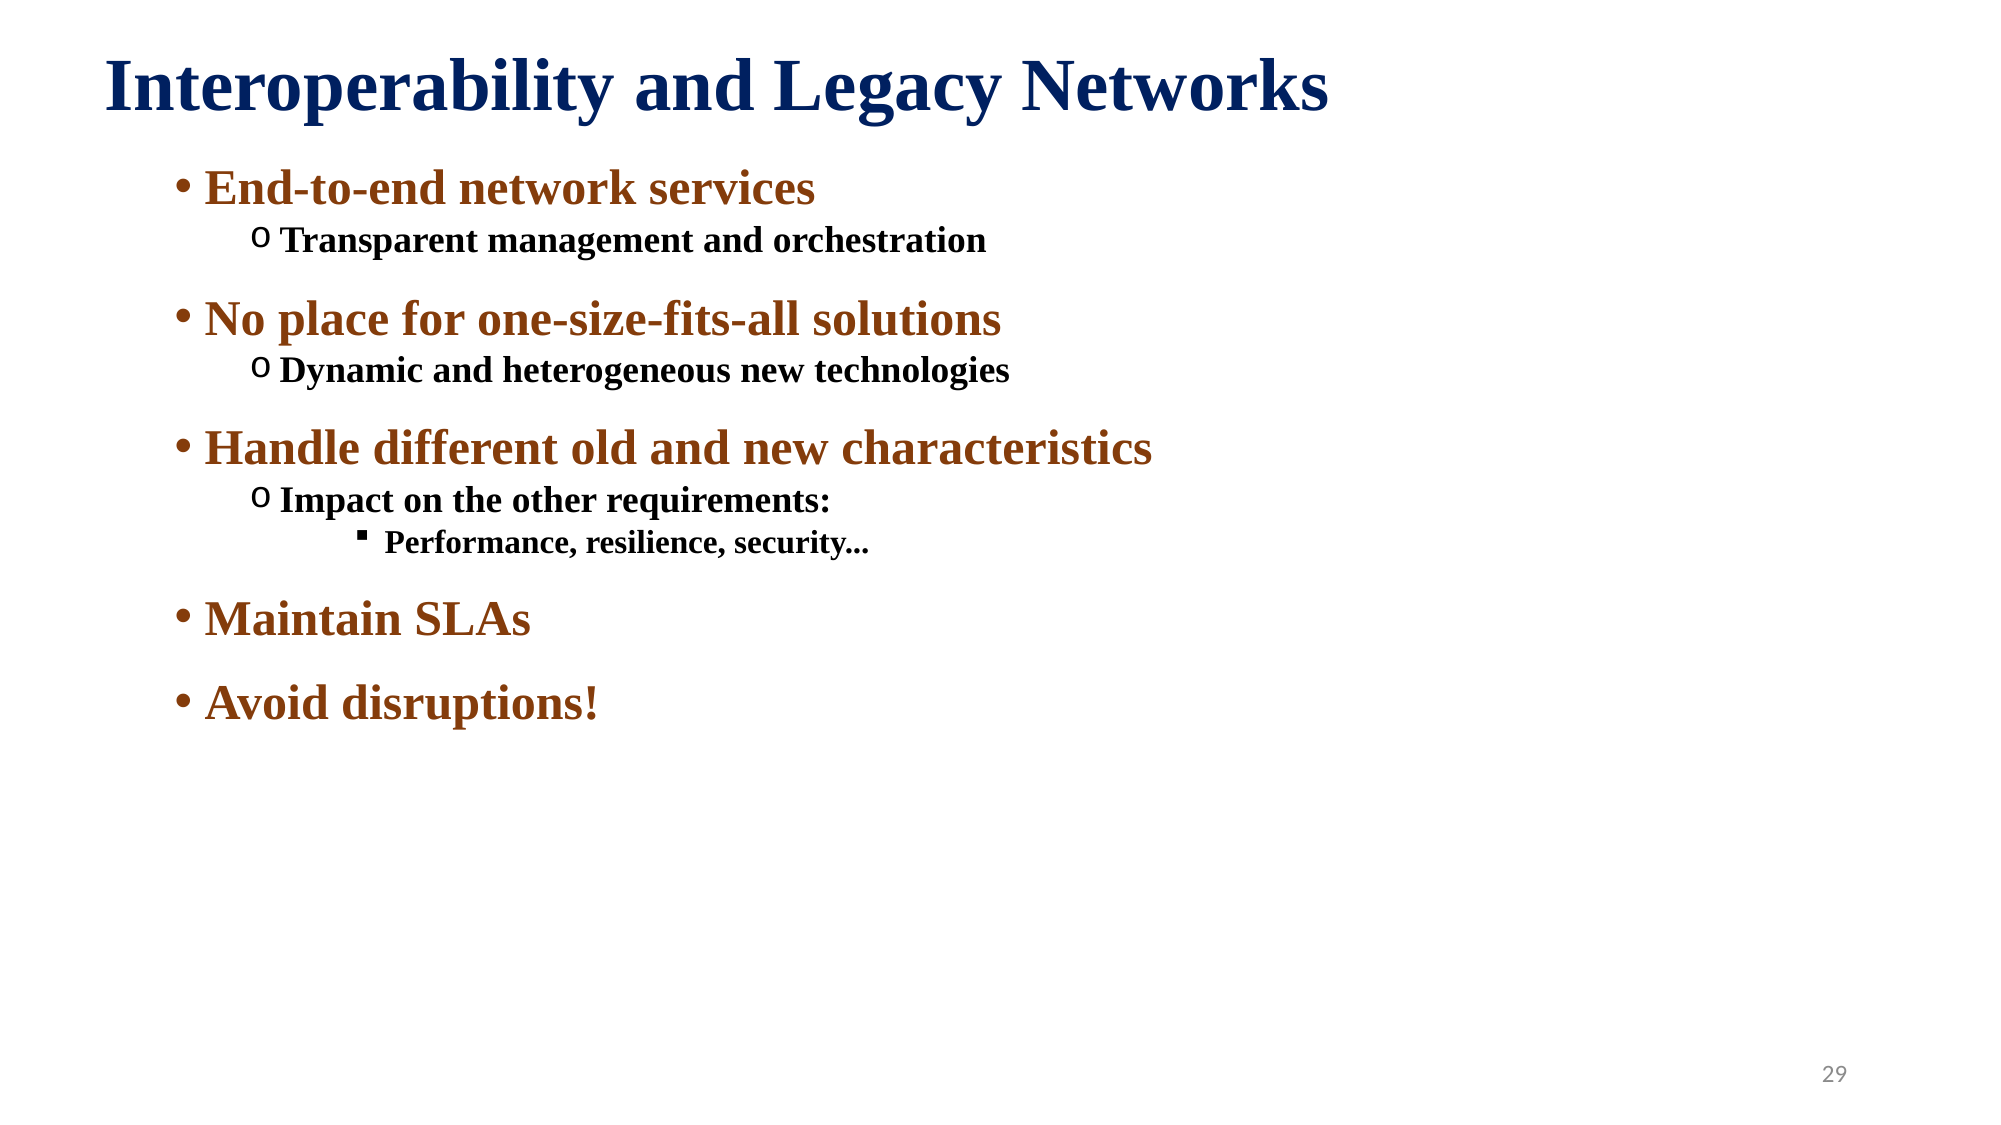

Interoperability and Legacy Networks
End-to-end network services
Transparent management and orchestration
No place for one-size-fits-all solutions
Dynamic and heterogeneous new technologies
Handle different old and new characteristics
Impact on the other requirements:
Performance, resilience, security...
Maintain SLAs
Avoid disruptions!
29